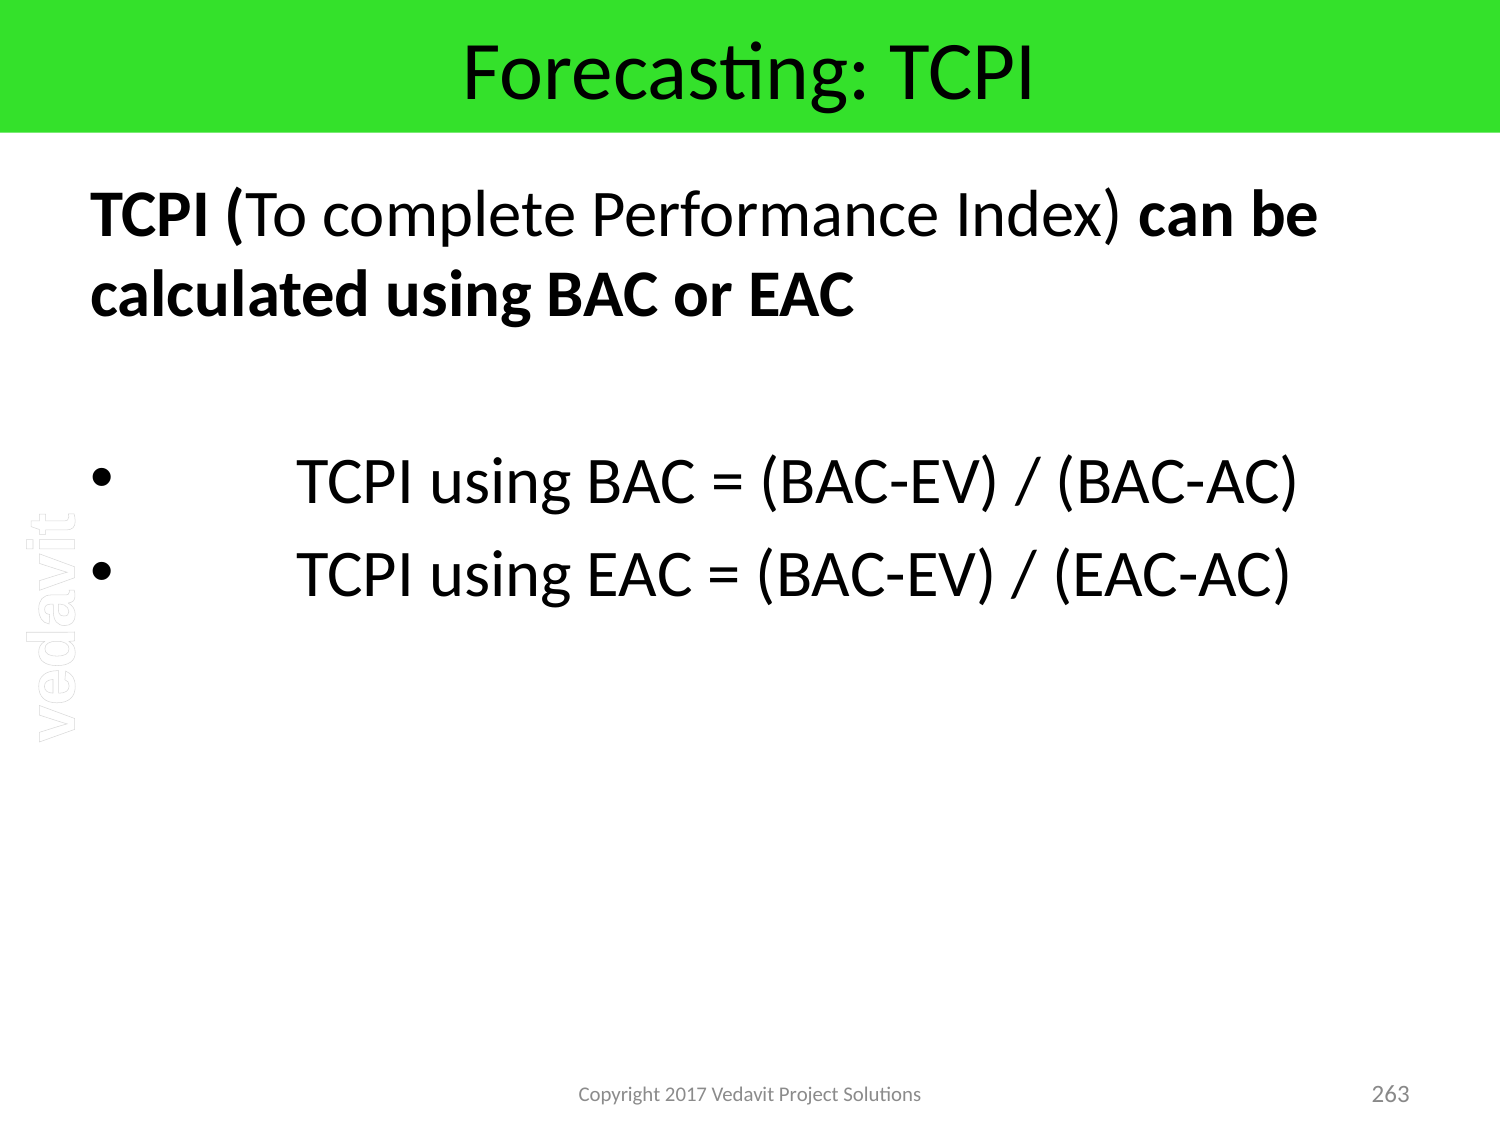

# Forecasting: TCPI
TCPI (To complete Performance Index) can be calculated using BAC or EAC

	TCPI using BAC = (BAC-EV) / (BAC-AC)
	TCPI using EAC = (BAC-EV) / (EAC-AC)

Copyright 2017 Vedavit Project Solutions
263